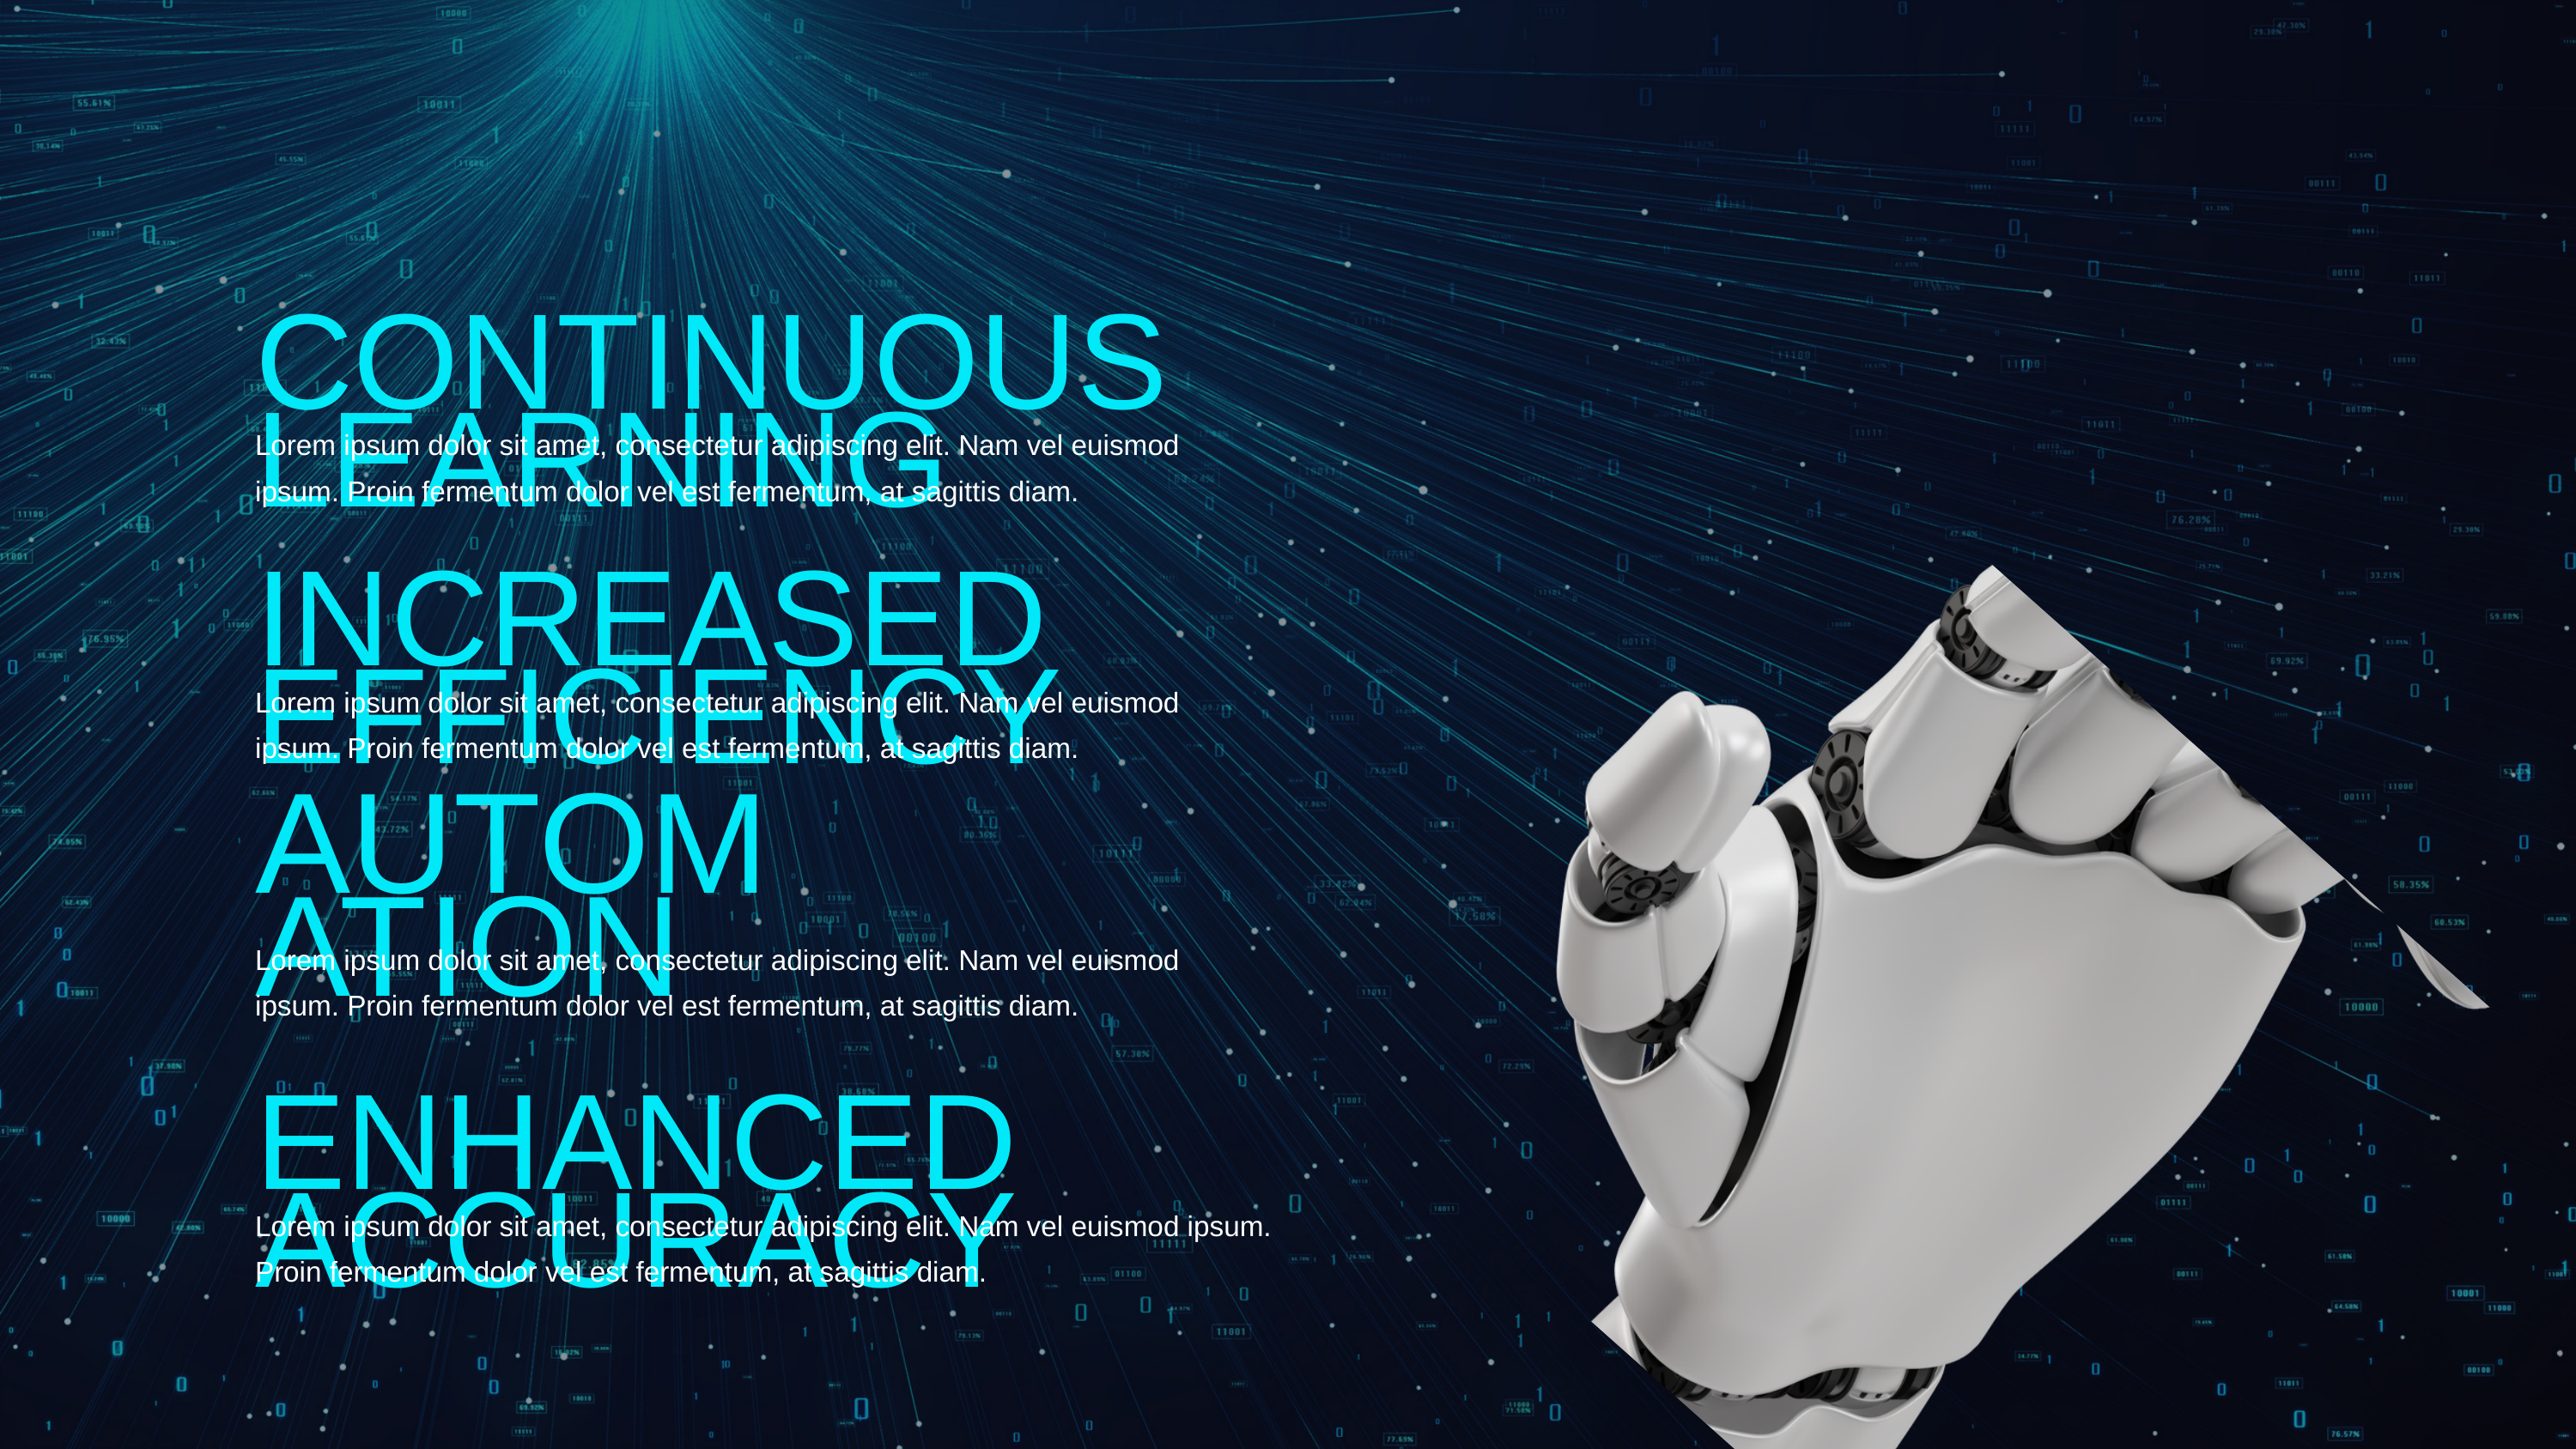

CONTINUOUS LEARNING
Lorem ipsum dolor sit amet, consectetur adipiscing elit. Nam vel euismod ipsum. Proin fermentum dolor vel est fermentum, at sagittis diam.

INCREASED EFFICIENCY

Lorem ipsum dolor sit amet, consectetur adipiscing elit. Nam vel euismod ipsum. Proin fermentum dolor vel est fermentum, at sagittis diam.

AUTOMATION
Lorem ipsum dolor sit amet, consectetur adipiscing elit. Nam vel euismod ipsum. Proin fermentum dolor vel est fermentum, at sagittis diam.

ENHANCED ACCURACY
Lorem ipsum dolor sit amet, consectetur adipiscing elit. Nam vel euismod ipsum. Proin fermentum dolor vel est fermentum, at sagittis diam.